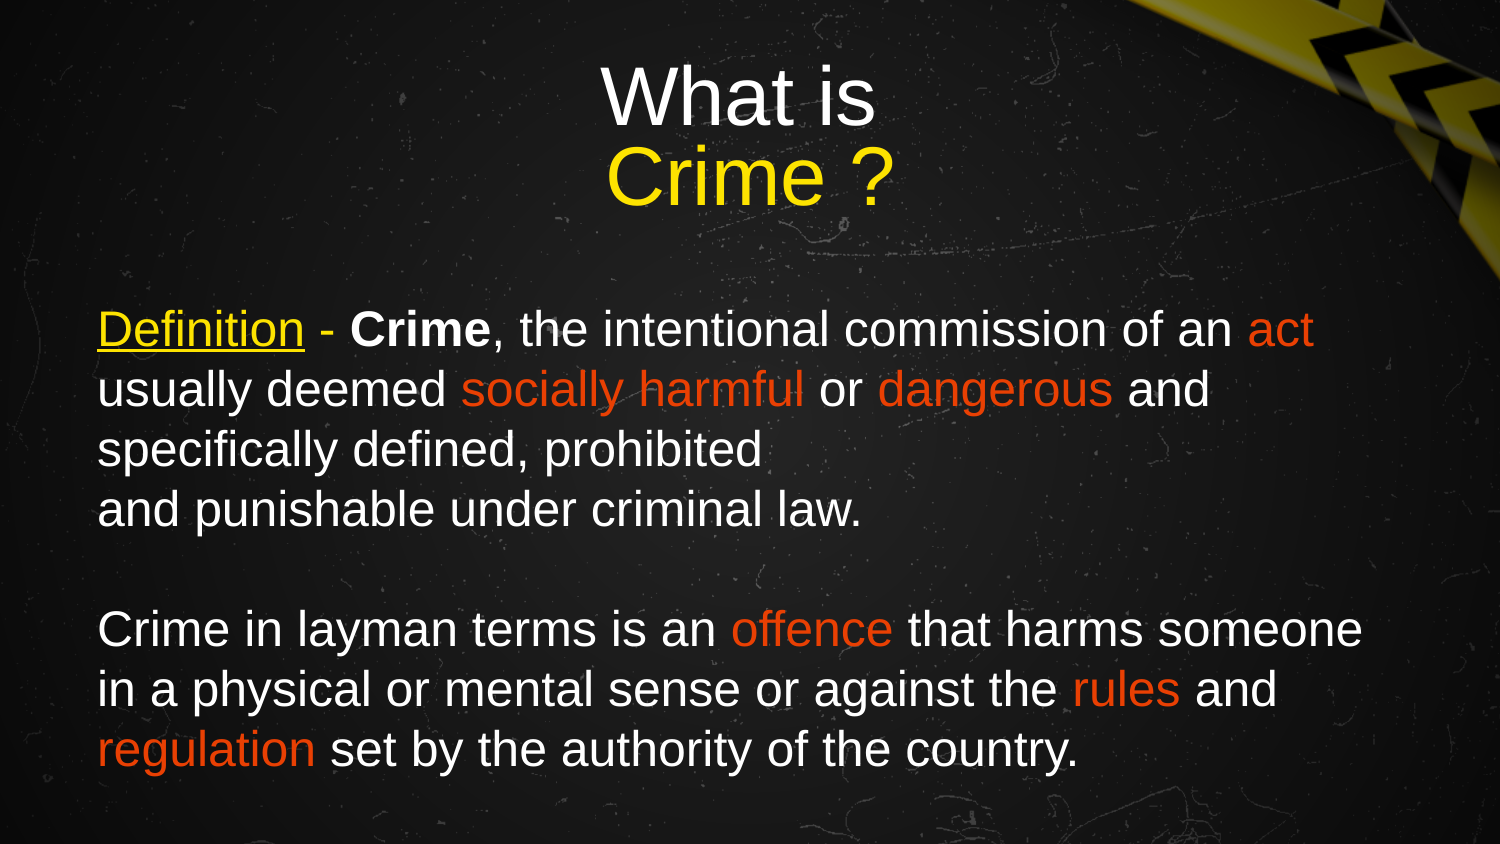

# What is Crime ?
Definition - Crime, the intentional commission of an act usually deemed socially harmful or dangerous and specifically defined, prohibited and punishable under criminal law.

Crime in layman terms is an offence that harms someone in a physical or mental sense or against the rules and regulation set by the authority of the country.